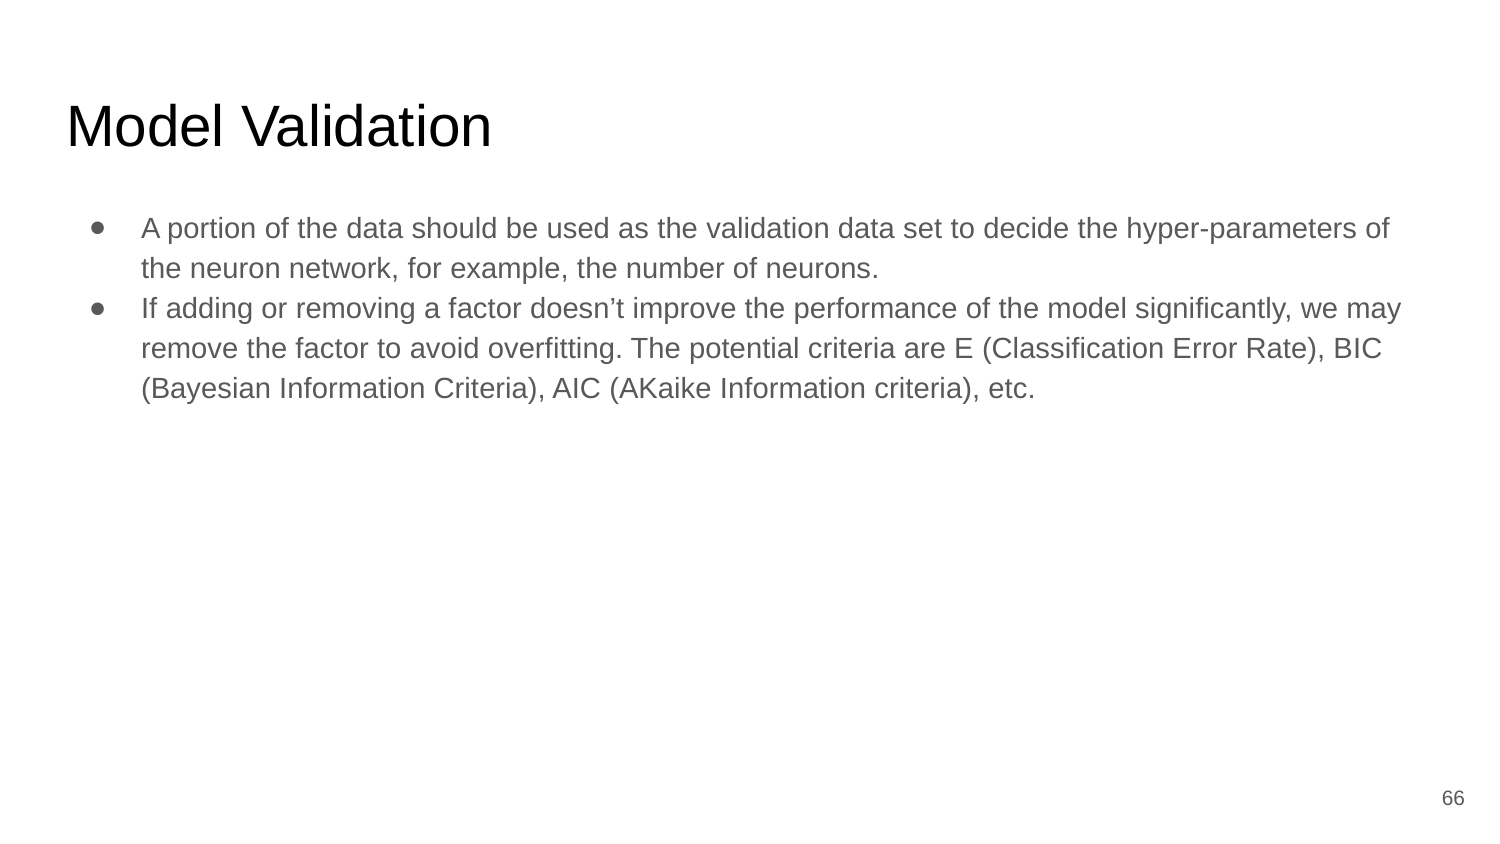

# Model Validation
A portion of the data should be used as the validation data set to decide the hyper-parameters of the neuron network, for example, the number of neurons.
If adding or removing a factor doesn’t improve the performance of the model significantly, we may remove the factor to avoid overfitting. The potential criteria are E (Classification Error Rate), BIC (Bayesian Information Criteria), AIC (AKaike Information criteria), etc.
66